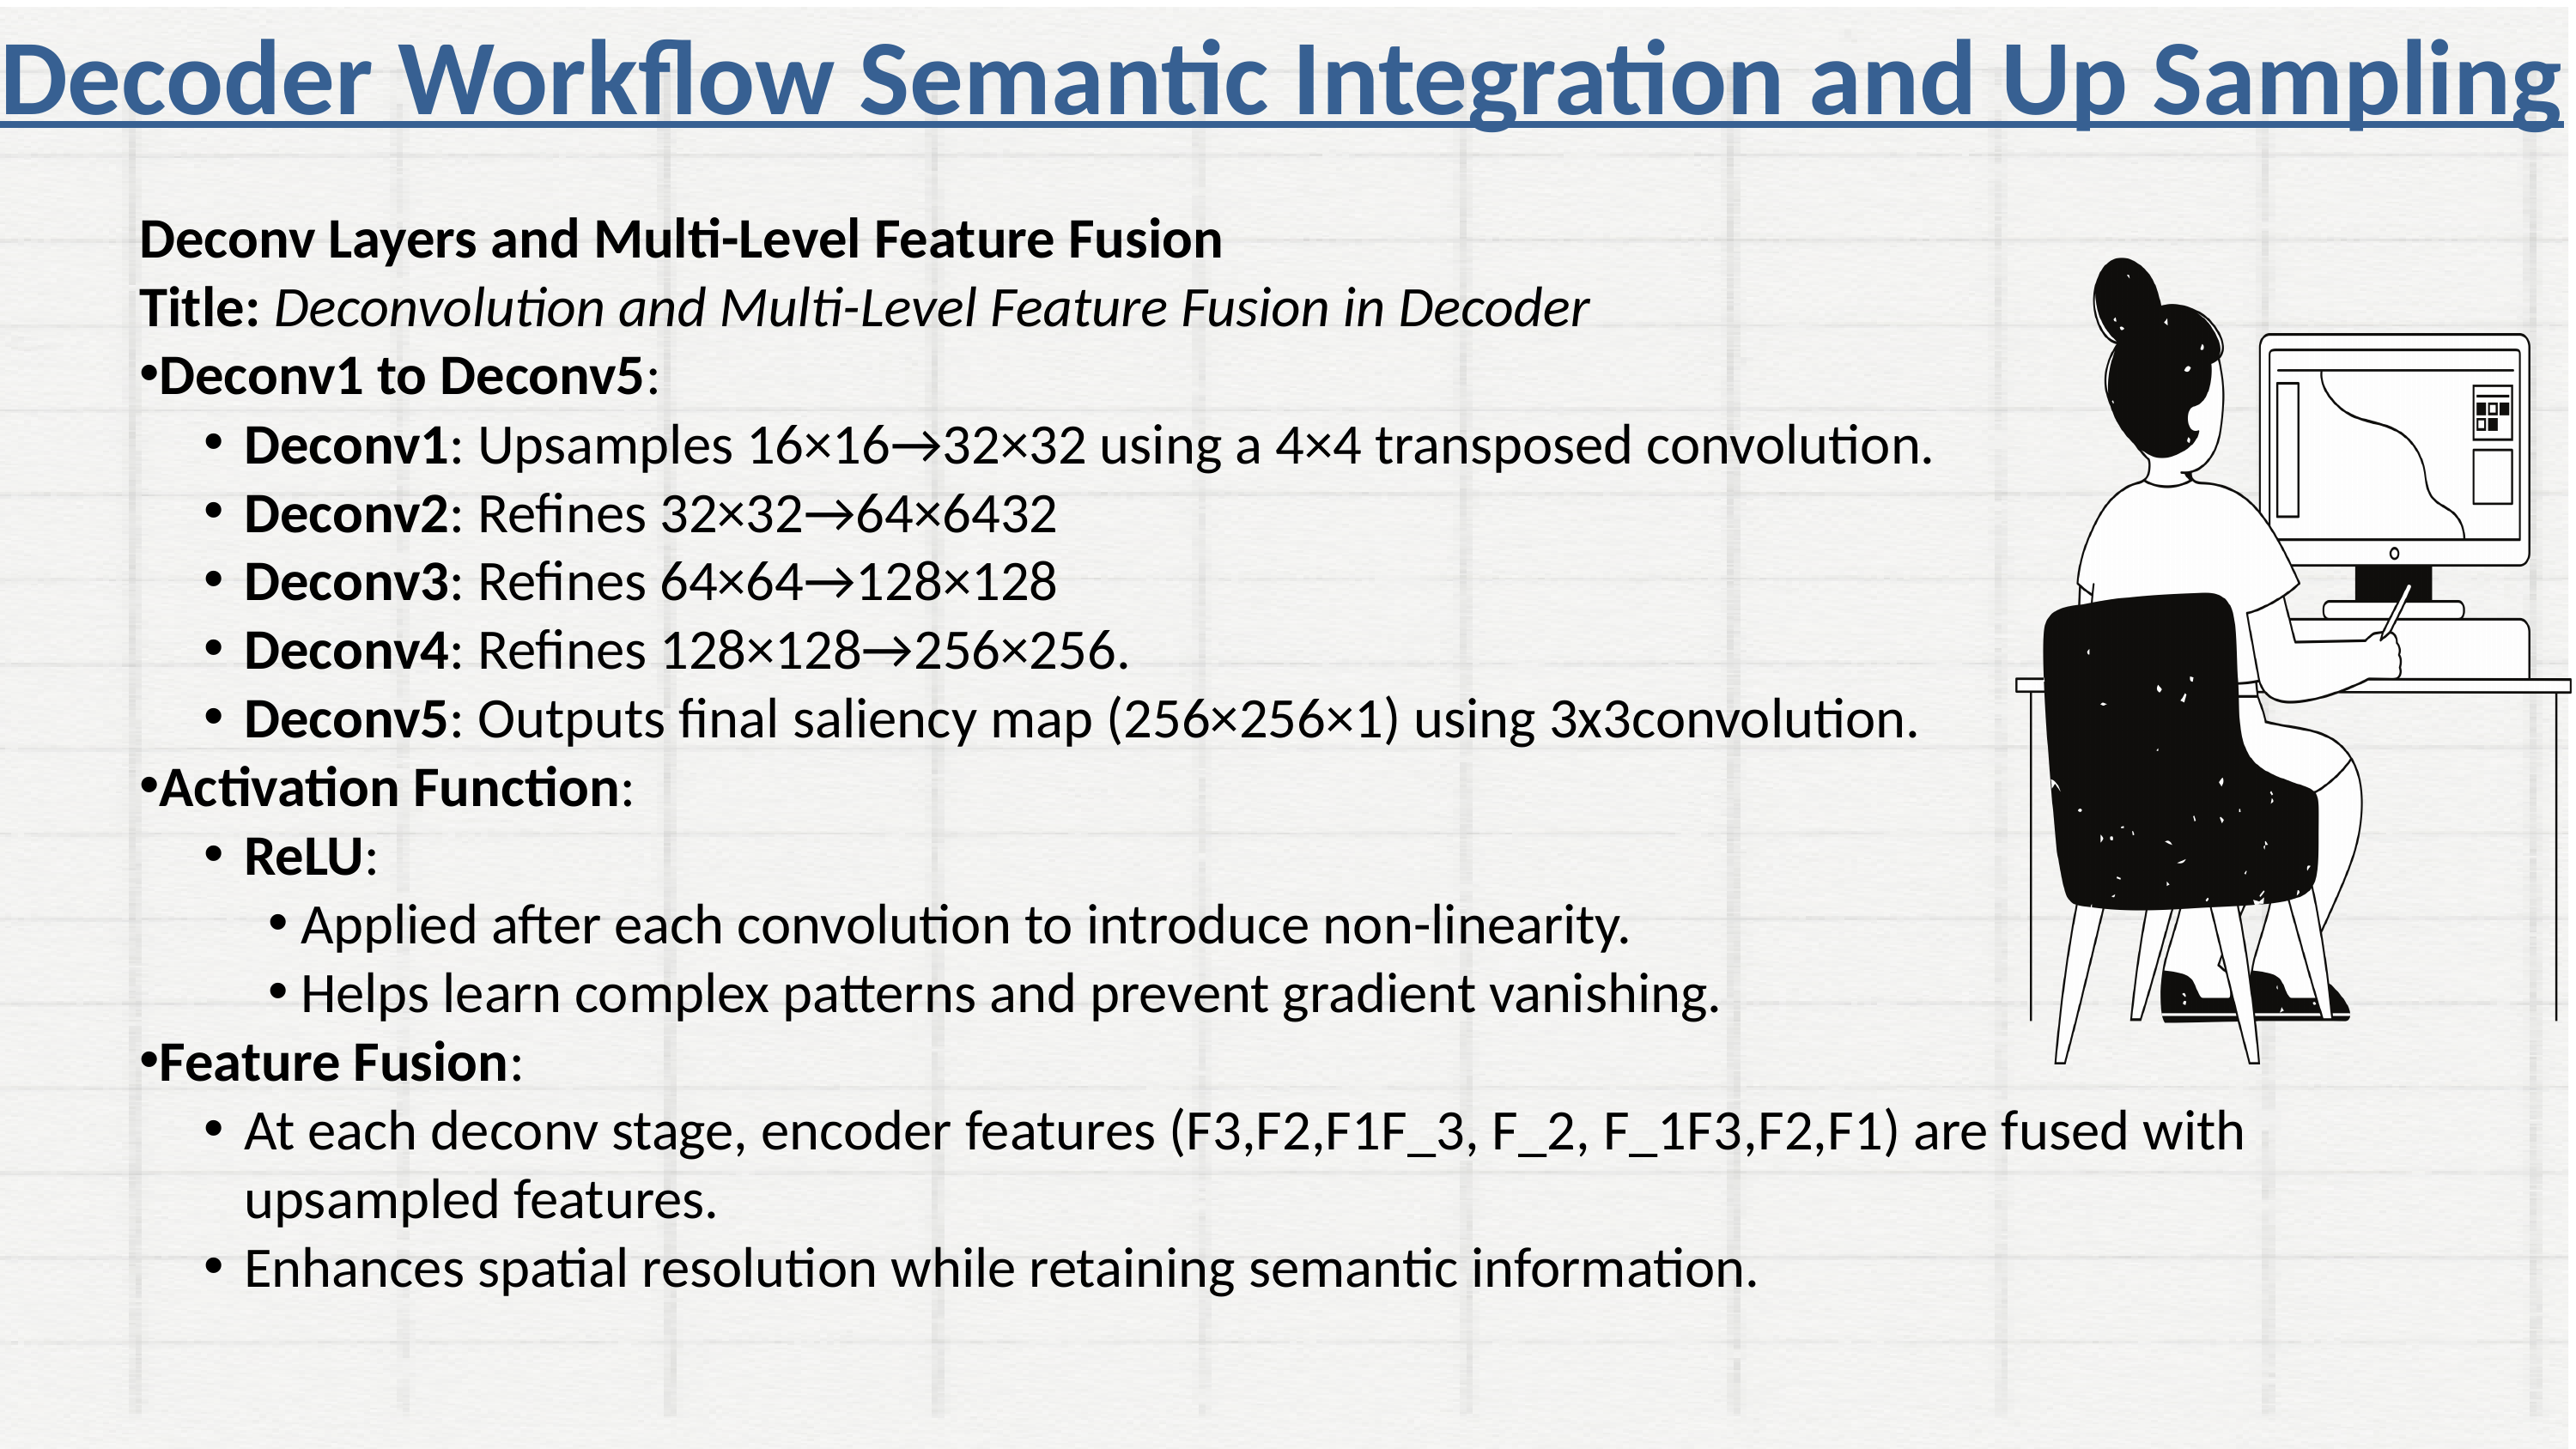

Decoder Workflow Semantic Integration and Up Sampling
Deconv Layers and Multi-Level Feature Fusion
Title: Deconvolution and Multi-Level Feature Fusion in Decoder
Deconv1 to Deconv5:
Deconv1: Upsamples 16×16→32×32 using a 4×4 transposed convolution.
Deconv2: Refines 32×32→64×6432
Deconv3: Refines 64×64→128×128
Deconv4: Refines 128×128→256×256.
Deconv5: Outputs final saliency map (256×256×1) using 3x3convolution.
Activation Function:
ReLU:
Applied after each convolution to introduce non-linearity.
Helps learn complex patterns and prevent gradient vanishing.
Feature Fusion:
At each deconv stage, encoder features (F3,F2,F1F_3, F_2, F_1F3​,F2​,F1​) are fused with upsampled features.
Enhances spatial resolution while retaining semantic information.